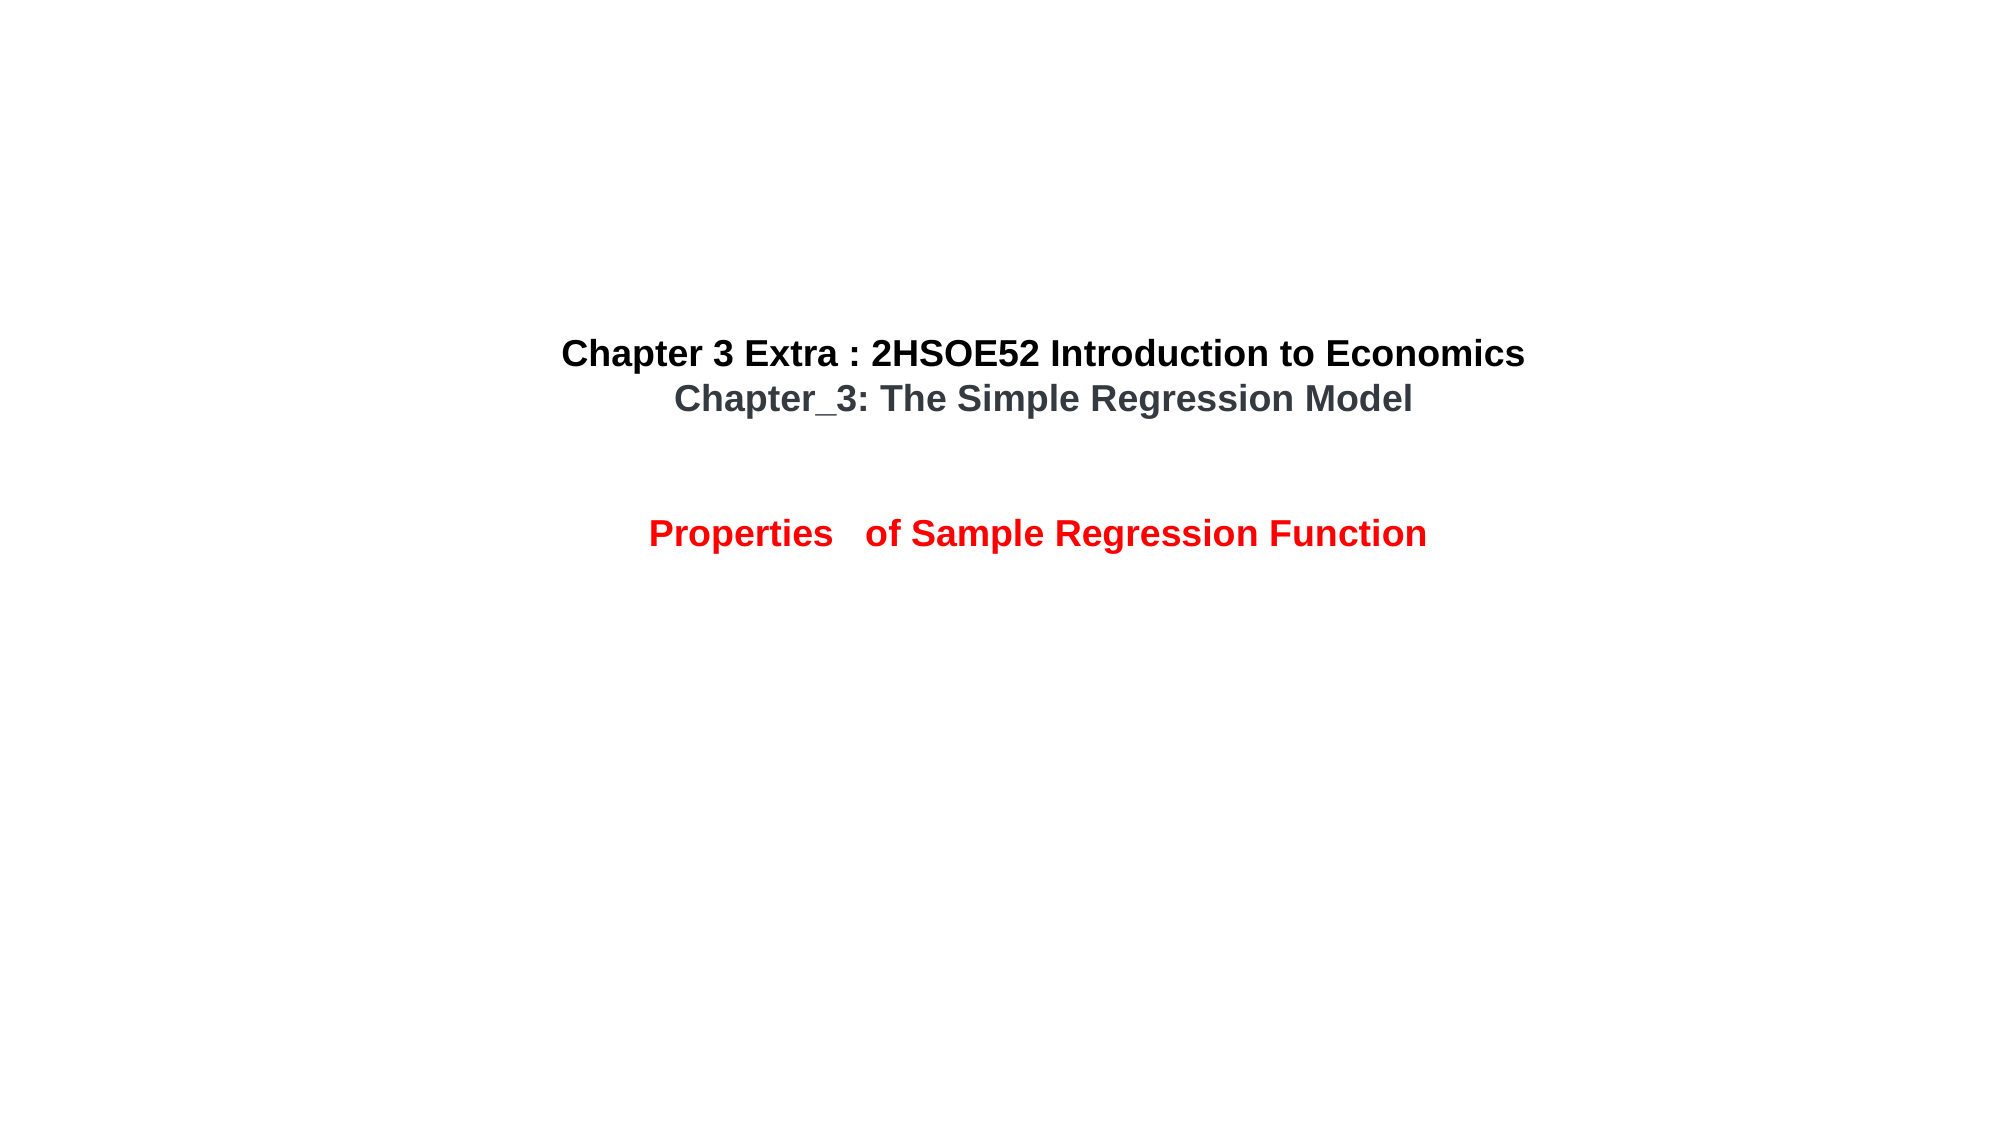

Chapter 3 Extra : 2HSOE52 Introduction to Economics
Chapter_3: The Simple Regression Model

Properties   of Sample Regression Function